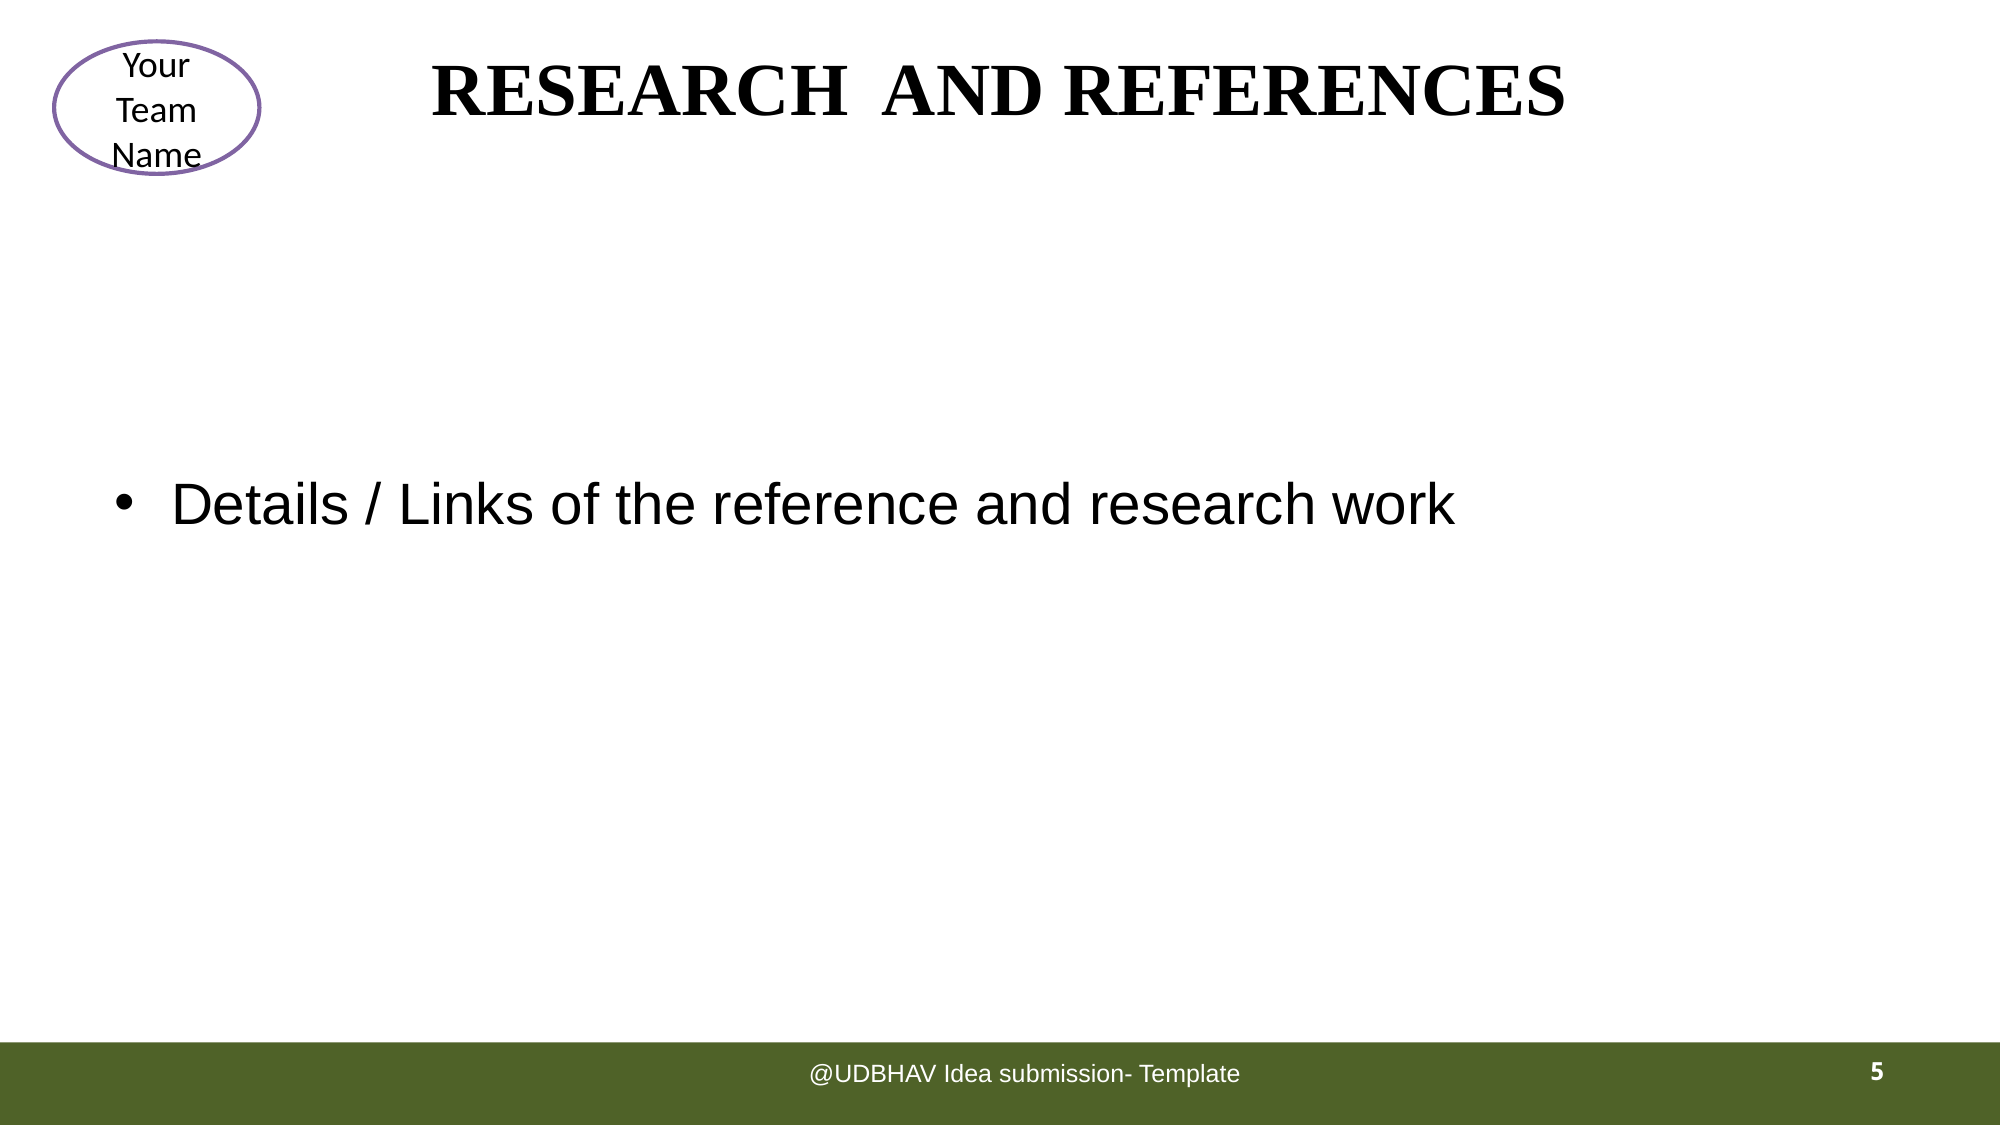

# RESEARCH  AND REFERENCES
Your Team Name
Details / Links of the reference and research work

@UDBHAV Idea submission- Template
5